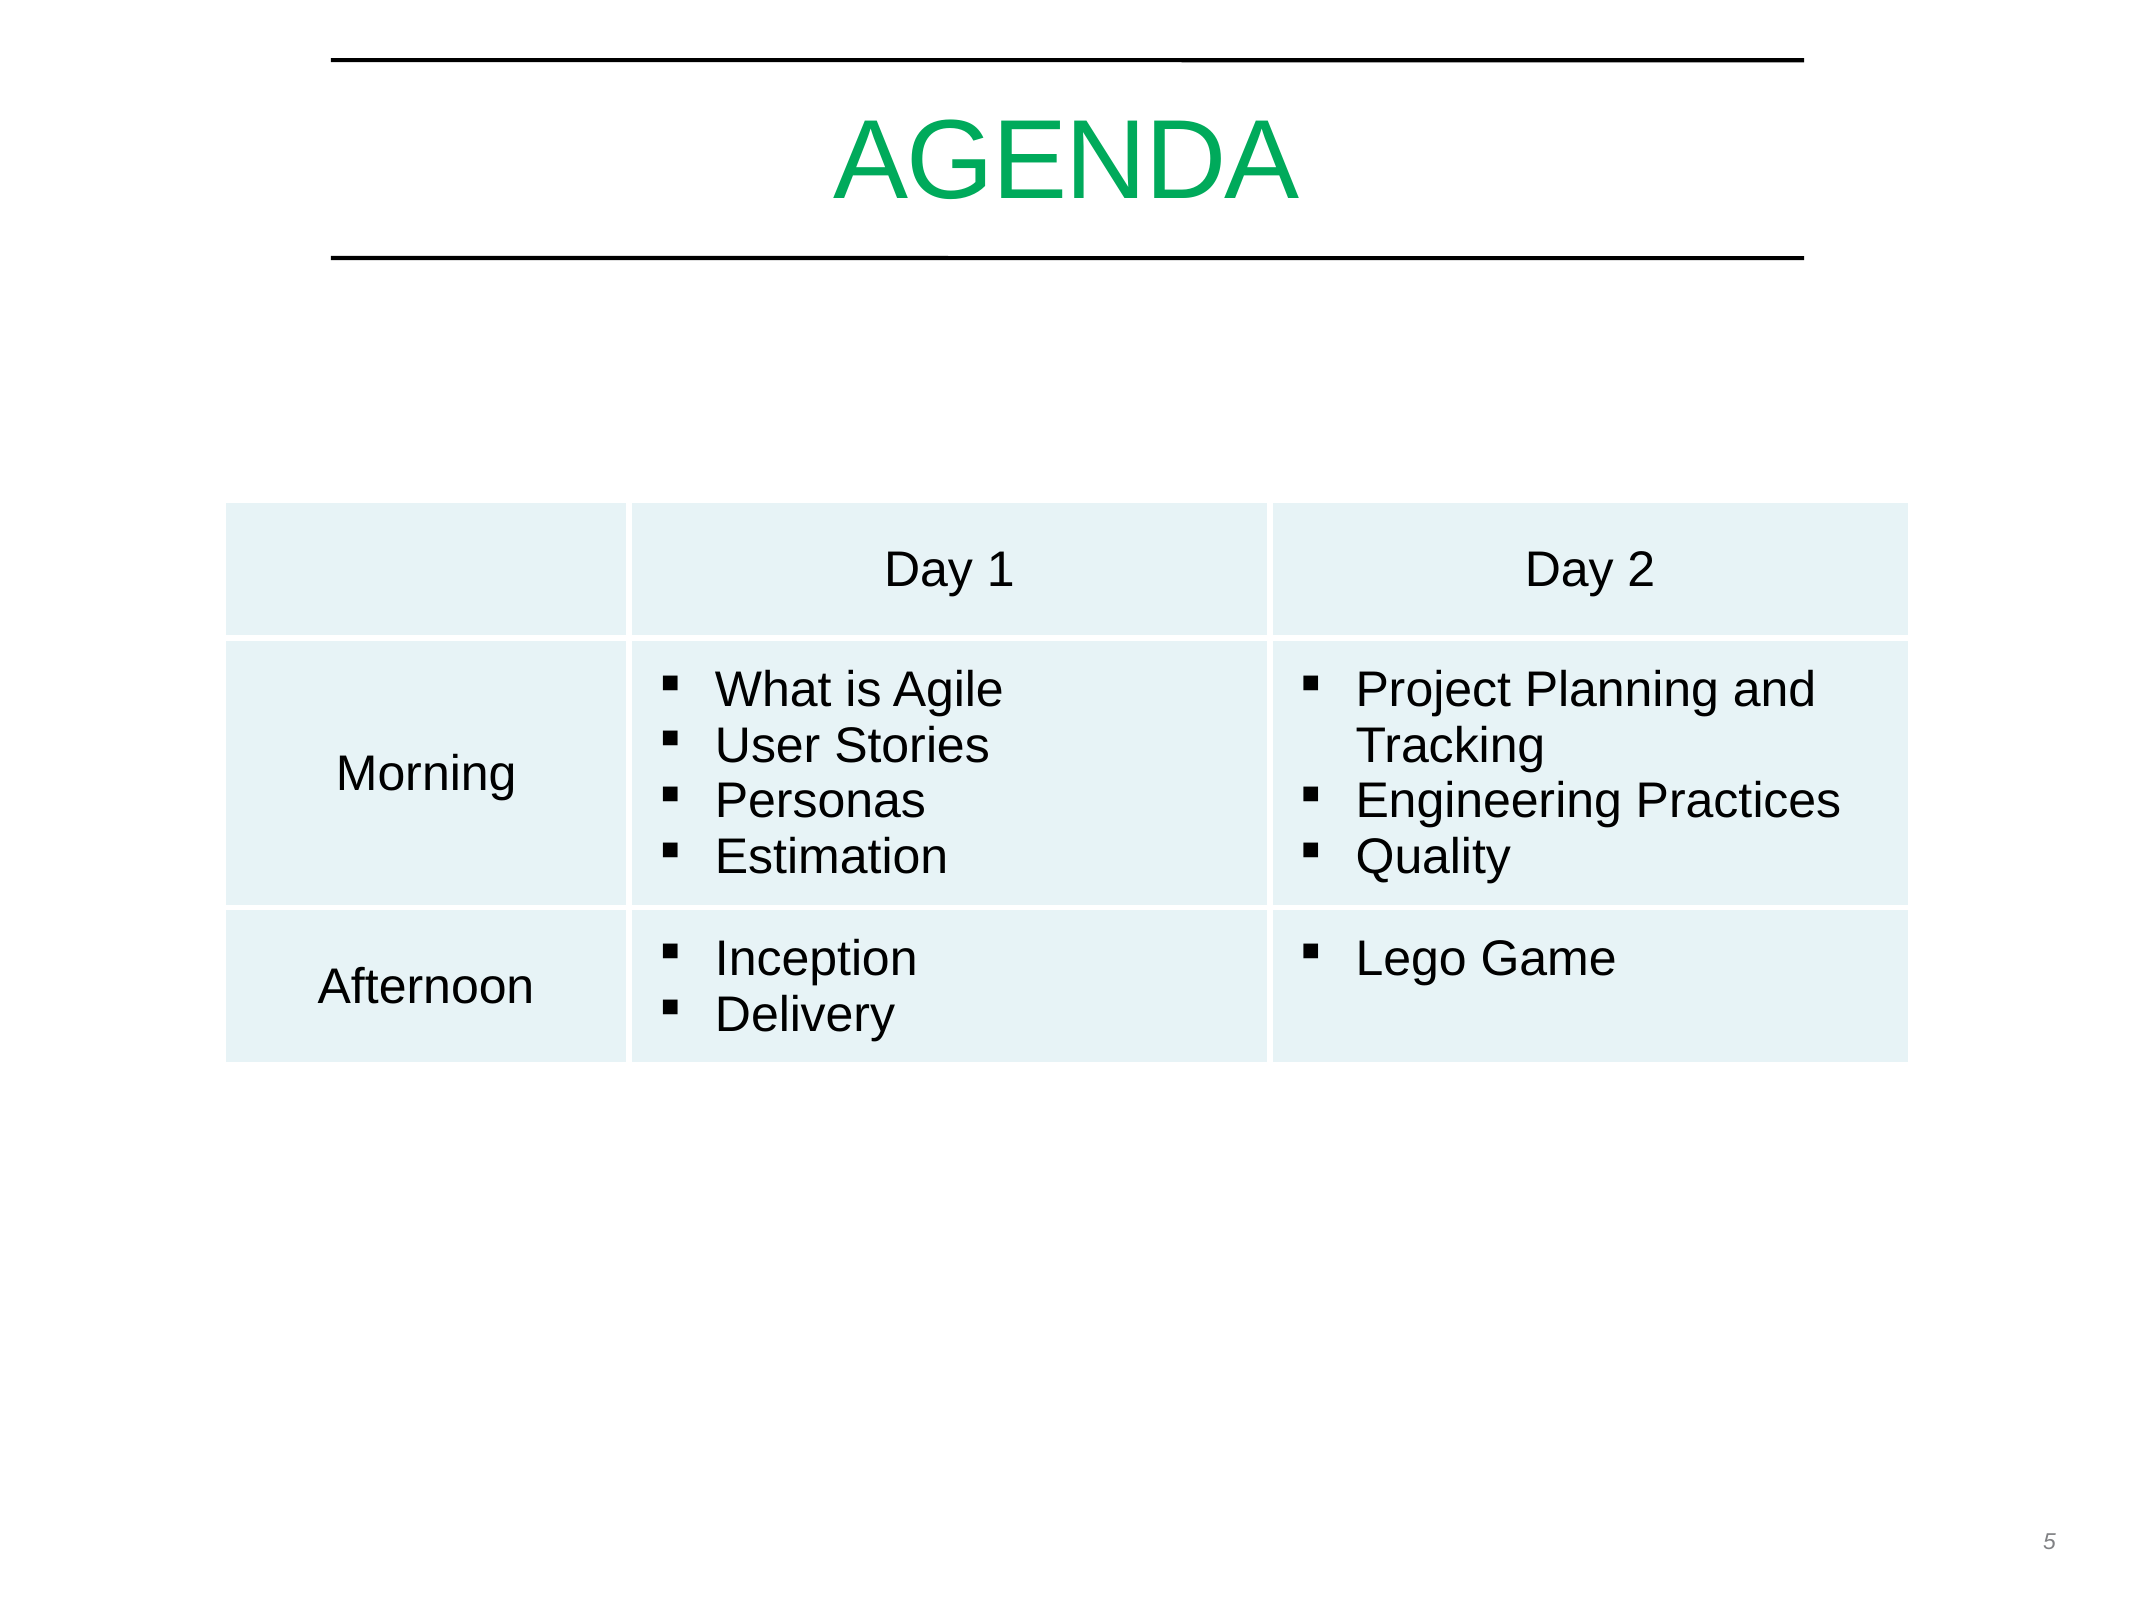

# agenda
|  | Day 1 | Day 2 |
| --- | --- | --- |
| Morning | What is Agile User Stories Personas Estimation | Project Planning and Tracking Engineering Practices Quality |
| Afternoon | Inception Delivery | Lego Game |
5